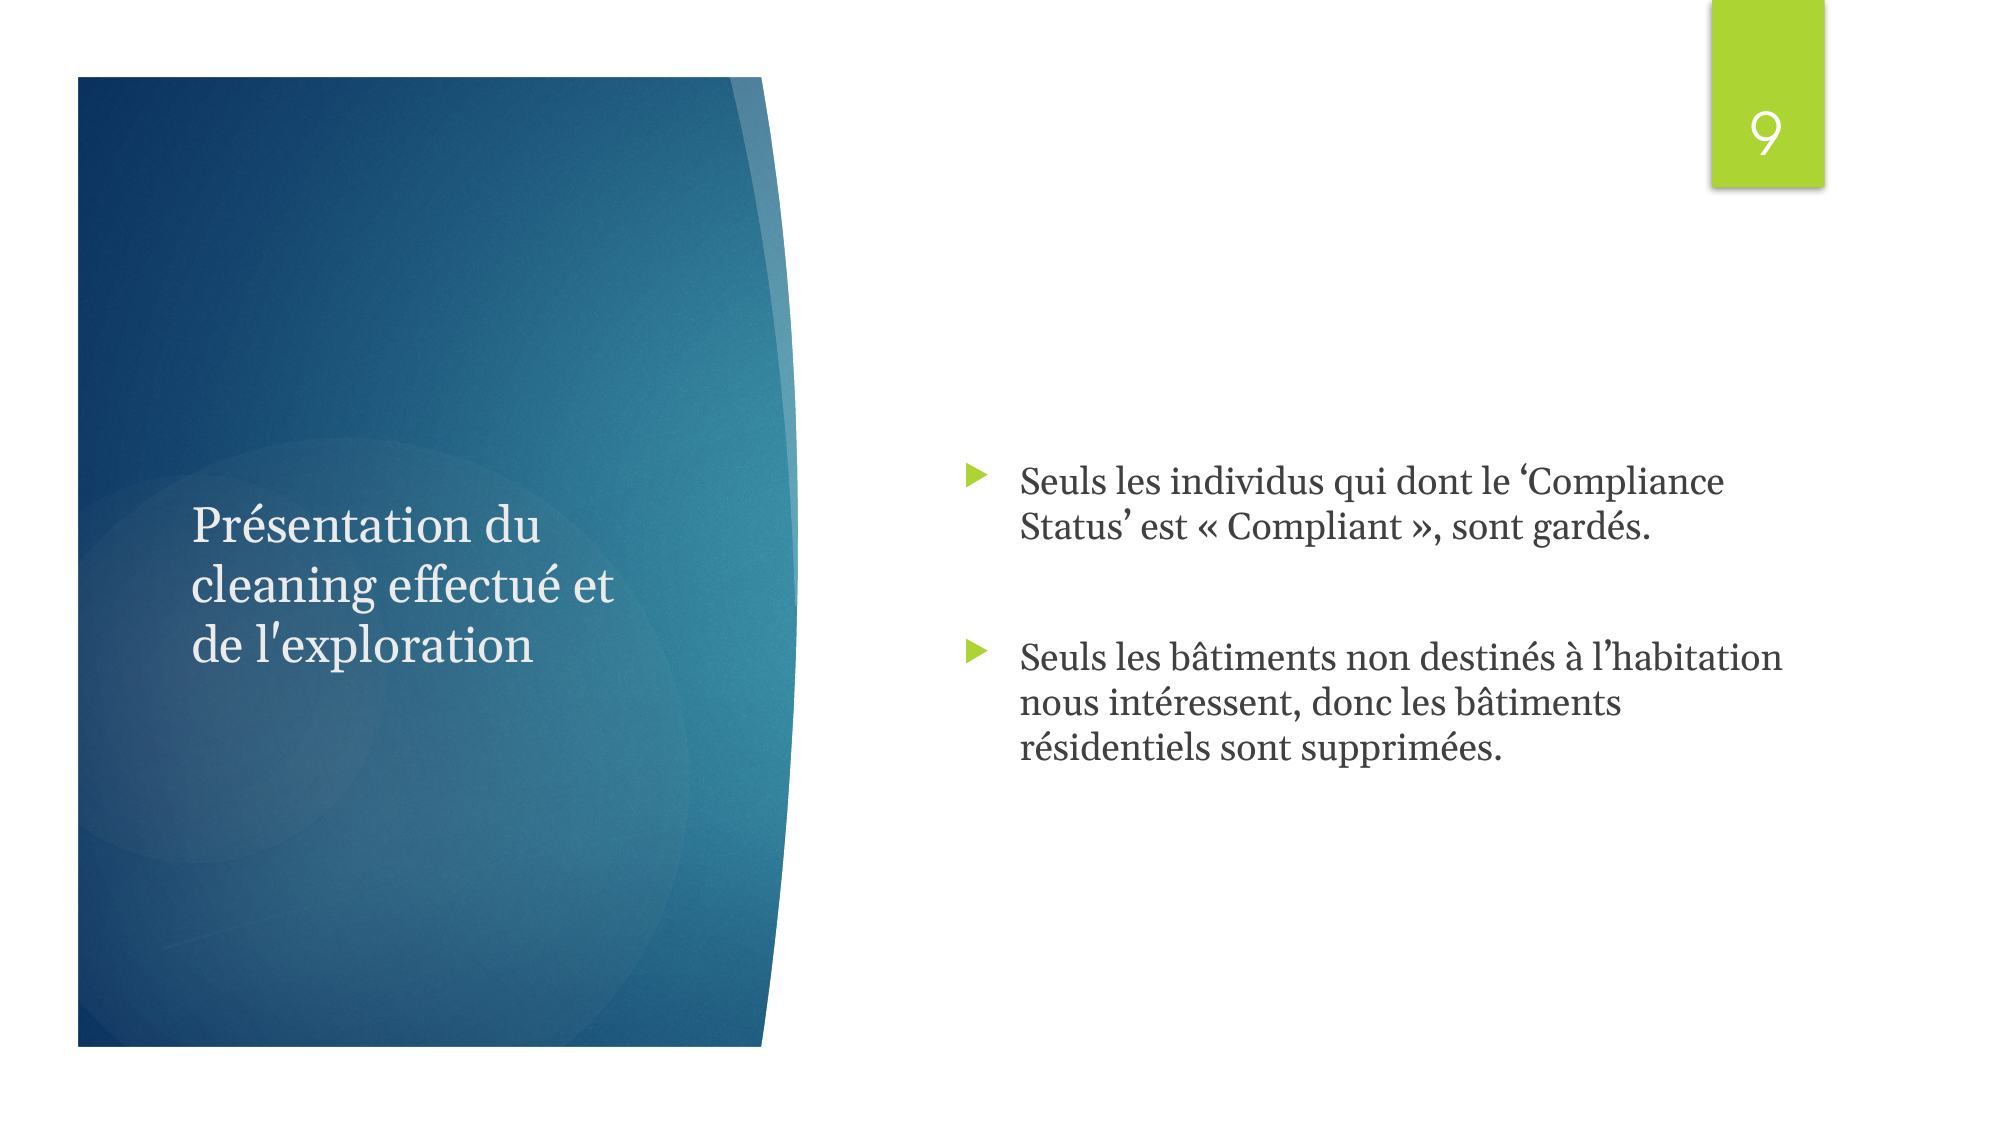

9
Seuls les individus qui dont le ‘Compliance Status’ est « Compliant », sont gardés.

Seuls les bâtiments non destinés à l’habitation nous intéressent, donc les bâtiments résidentiels sont supprimées.
# Présentation du cleaning effectué et de l'exploration